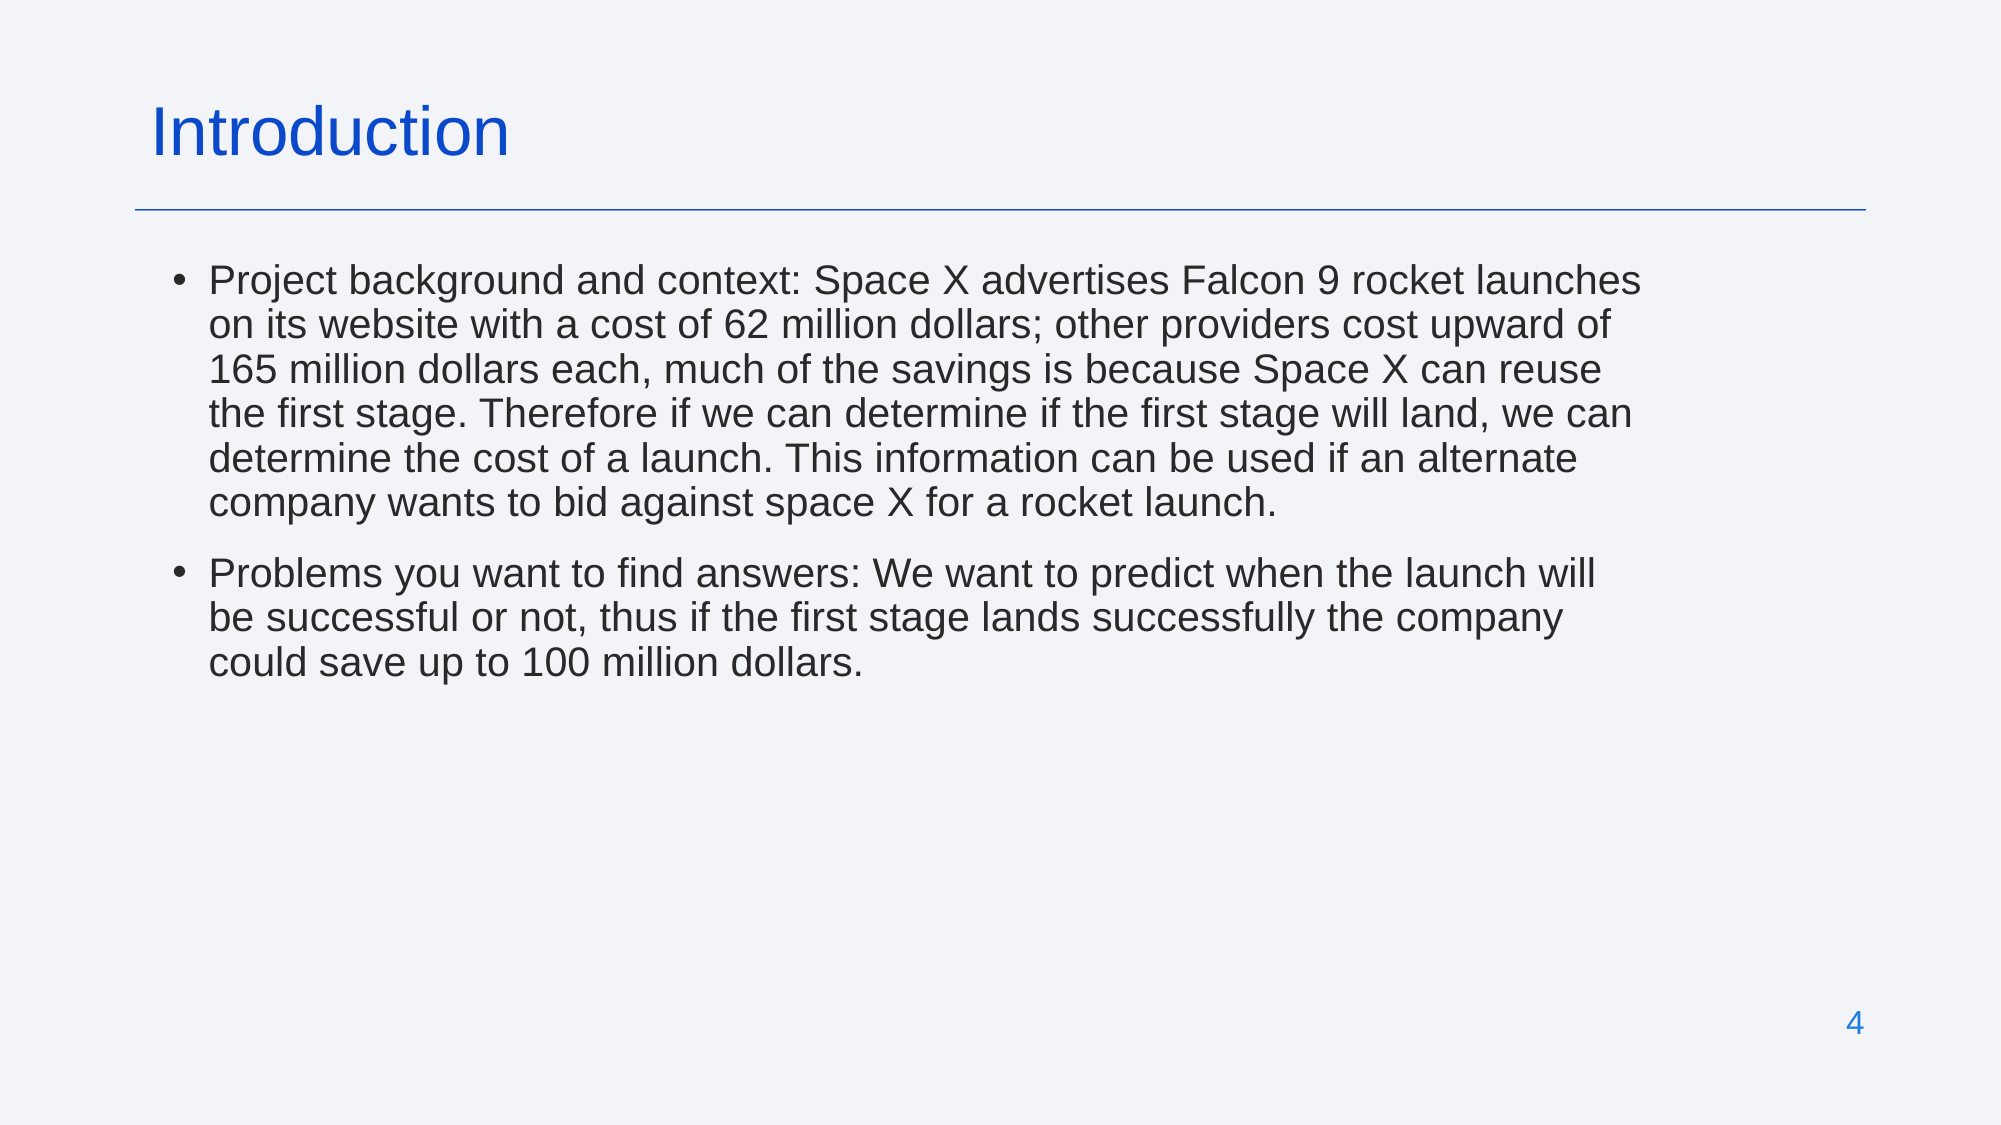

Introduction
Project background and context: Space X advertises Falcon 9 rocket launches on its website with a cost of 62 million dollars; other providers cost upward of 165 million dollars each, much of the savings is because Space X can reuse the first stage. Therefore if we can determine if the first stage will land, we can determine the cost of a launch. This information can be used if an alternate company wants to bid against space X for a rocket launch.
Problems you want to find answers: We want to predict when the launch will be successful or not, thus if the first stage lands successfully the company could save up to 100 million dollars.
4